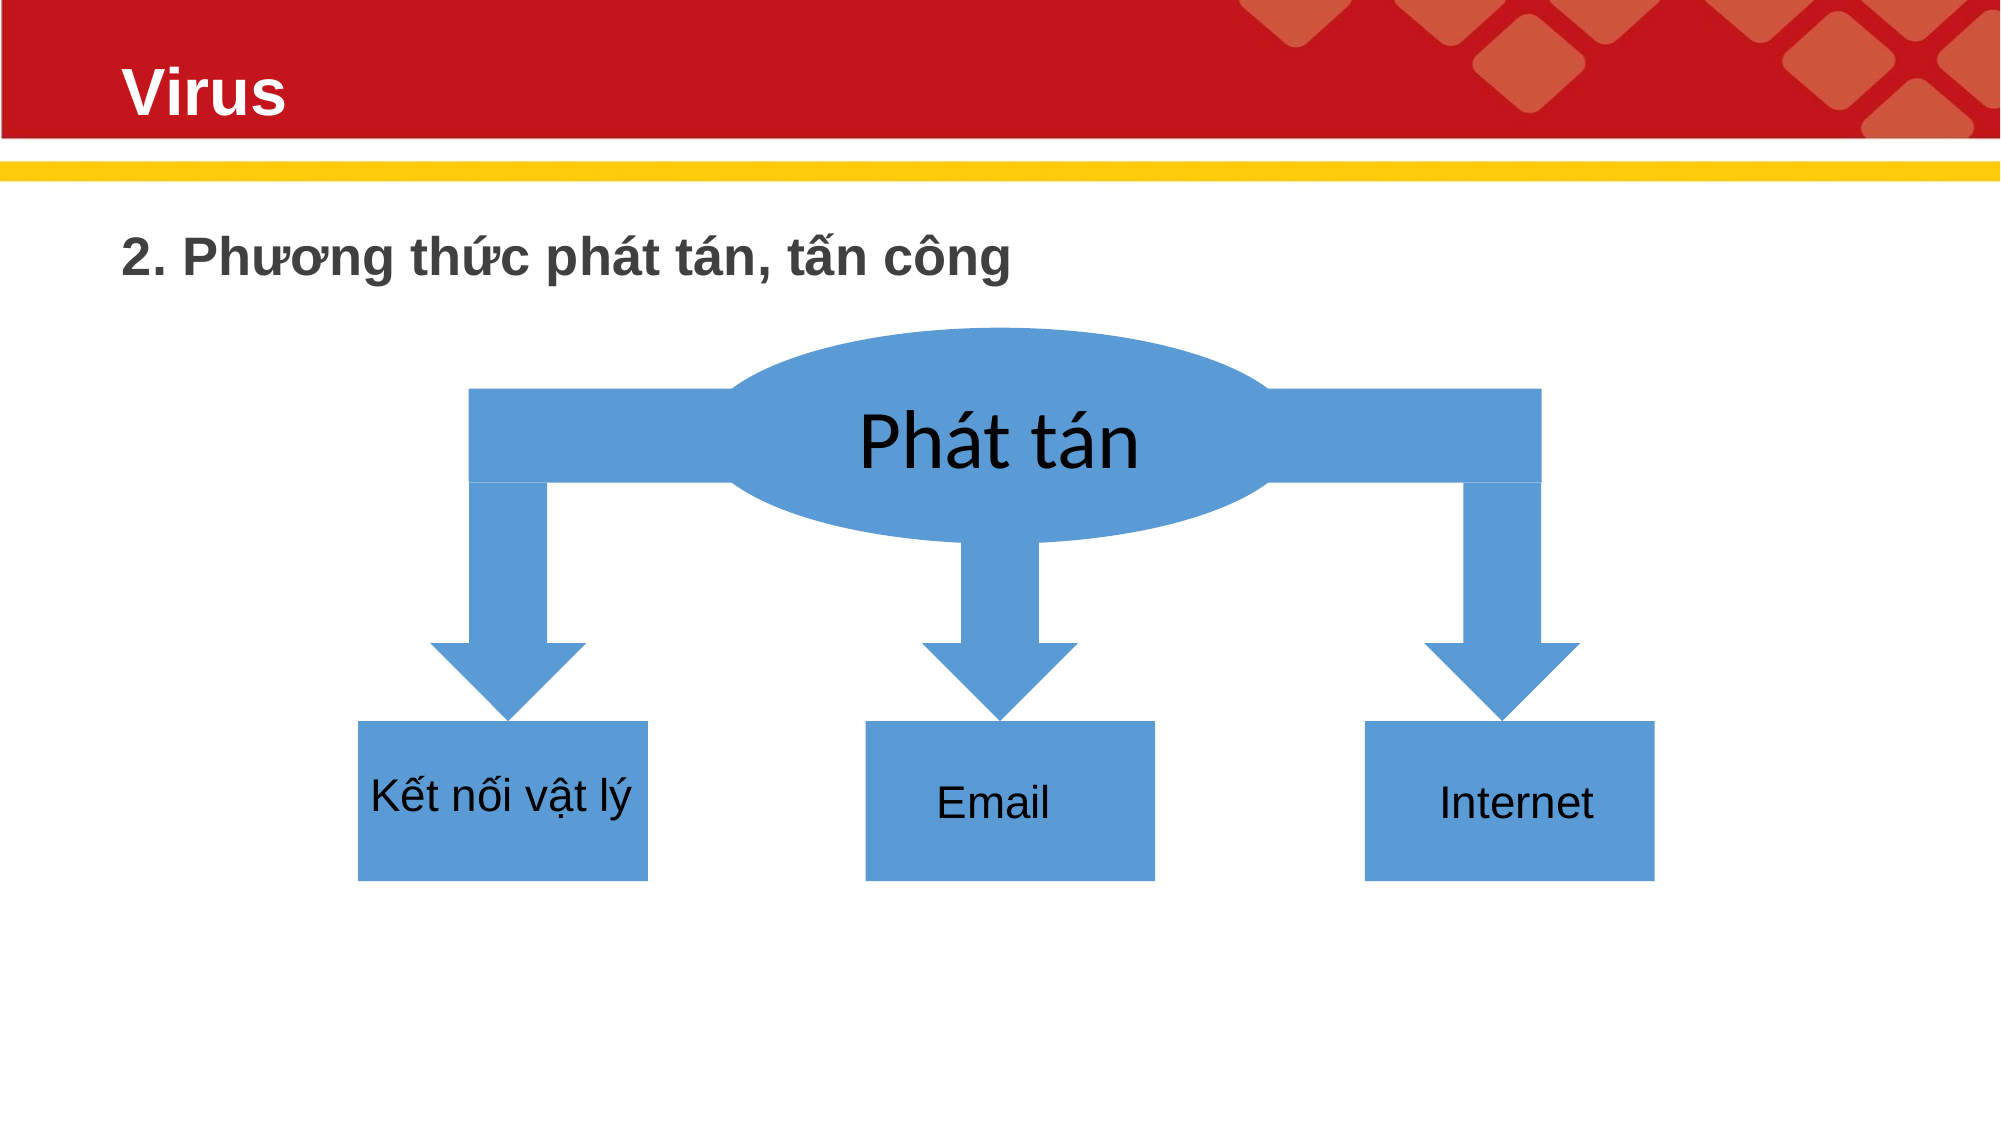

# Virus
2. Phương thức phát tán, tấn công

Phát tán

Kết nối vật lý
Email
Internet